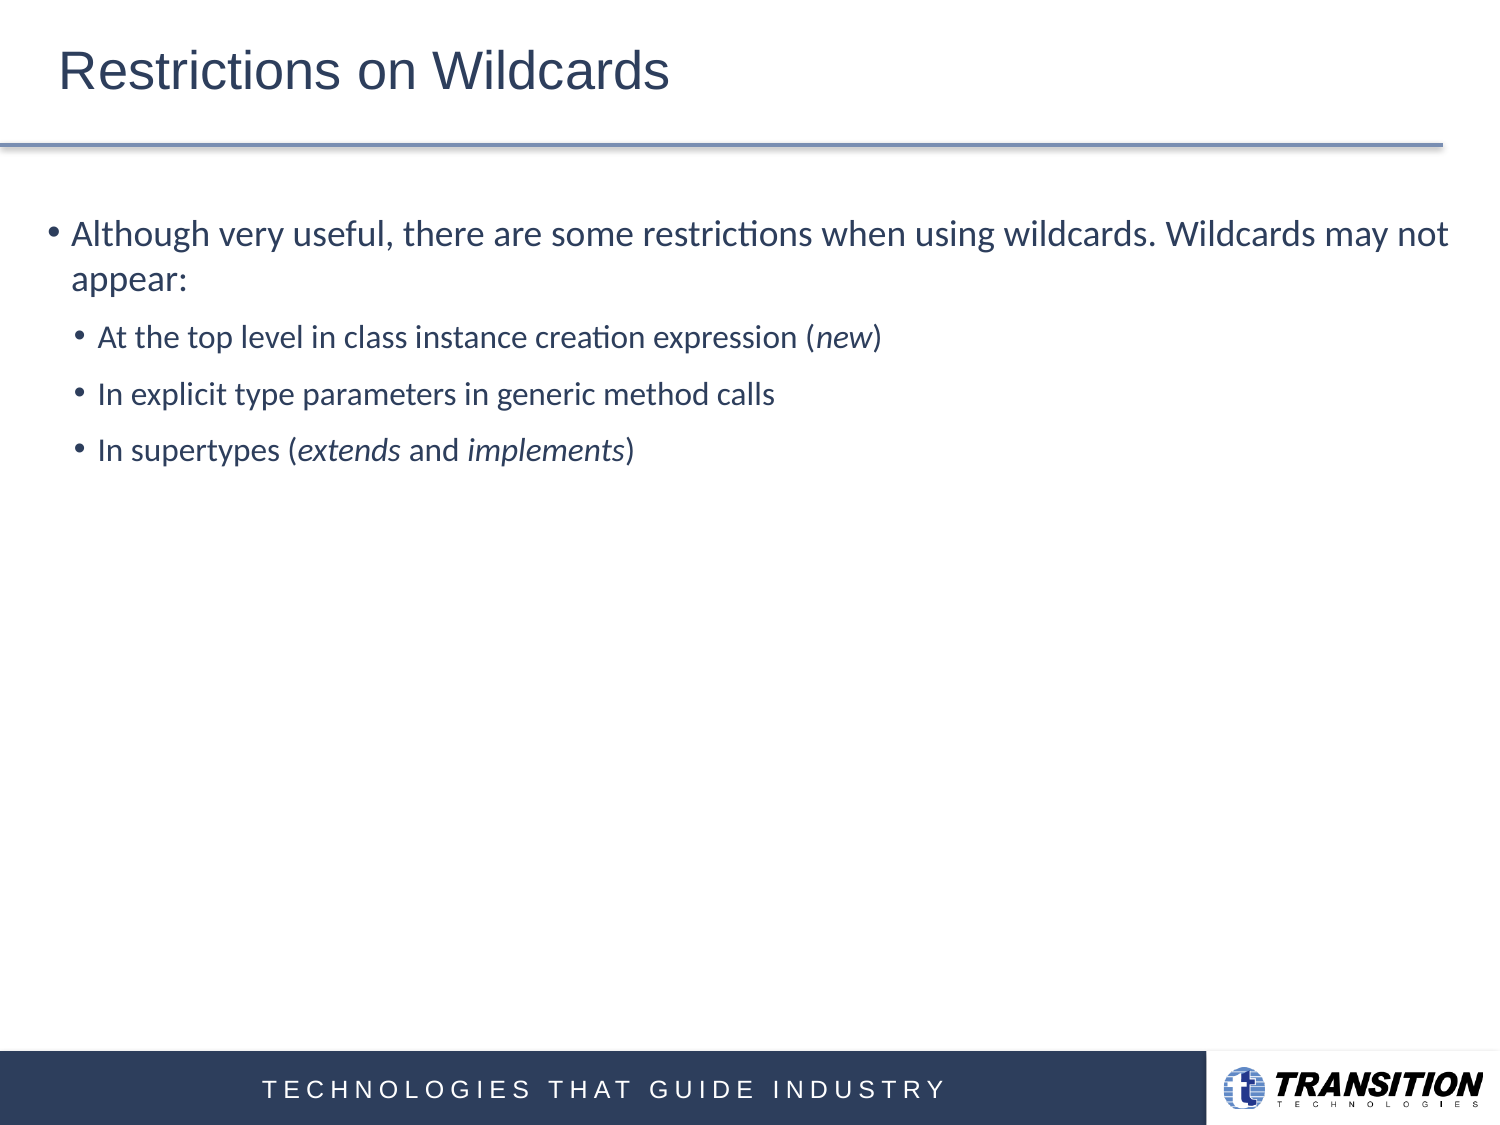

# Restrictions on Wildcards
Although very useful, there are some restrictions when using wildcards. Wildcards may not appear:
At the top level in class instance creation expression (new)
In explicit type parameters in generic method calls
In supertypes (extends and implements)